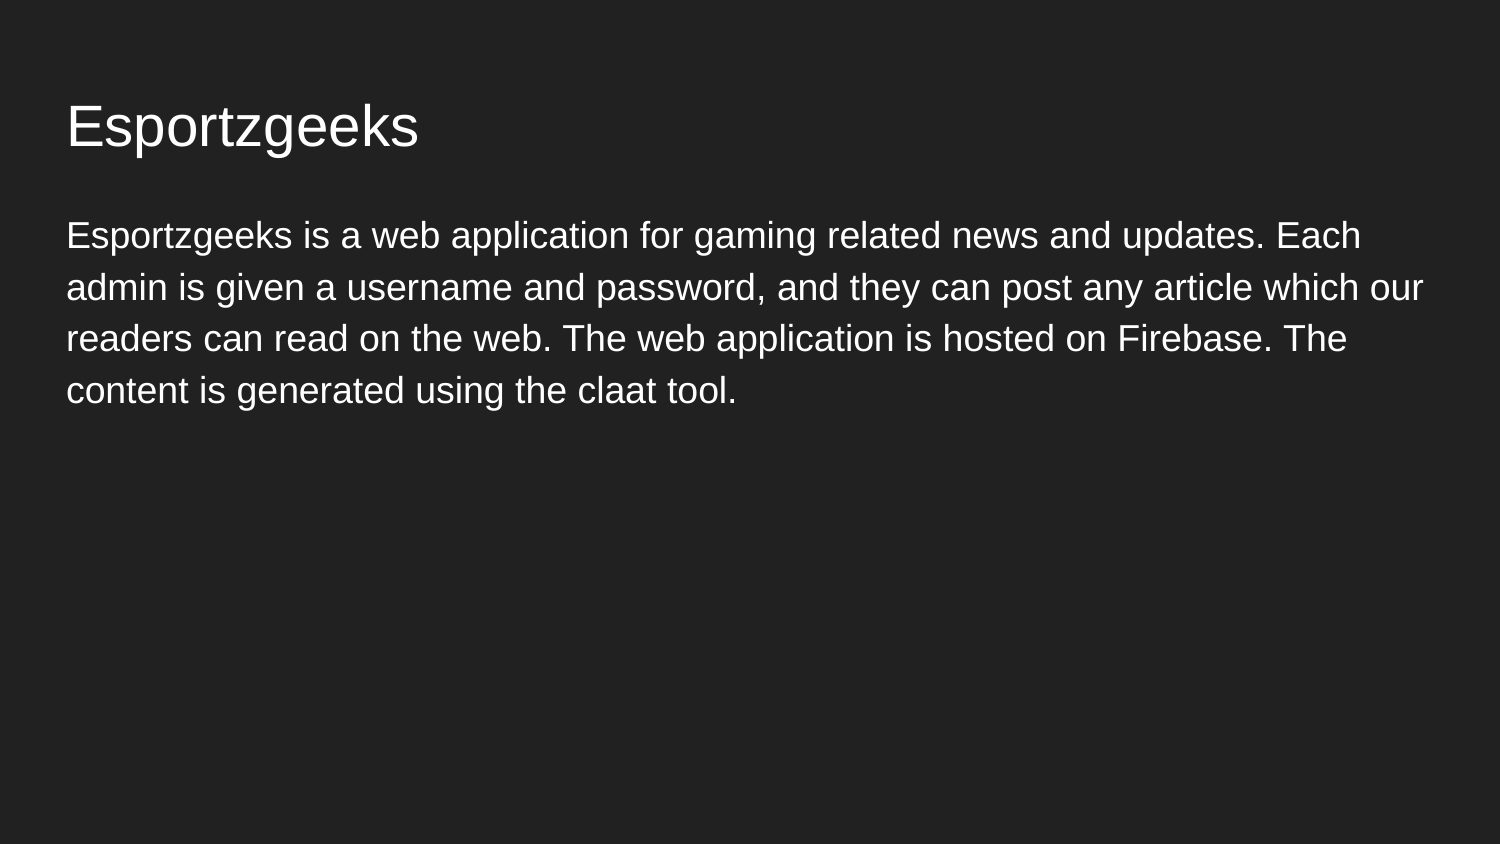

# Esportzgeeks
Esportzgeeks is a web application for gaming related news and updates. Each admin is given a username and password, and they can post any article which our readers can read on the web. The web application is hosted on Firebase. The content is generated using the claat tool.